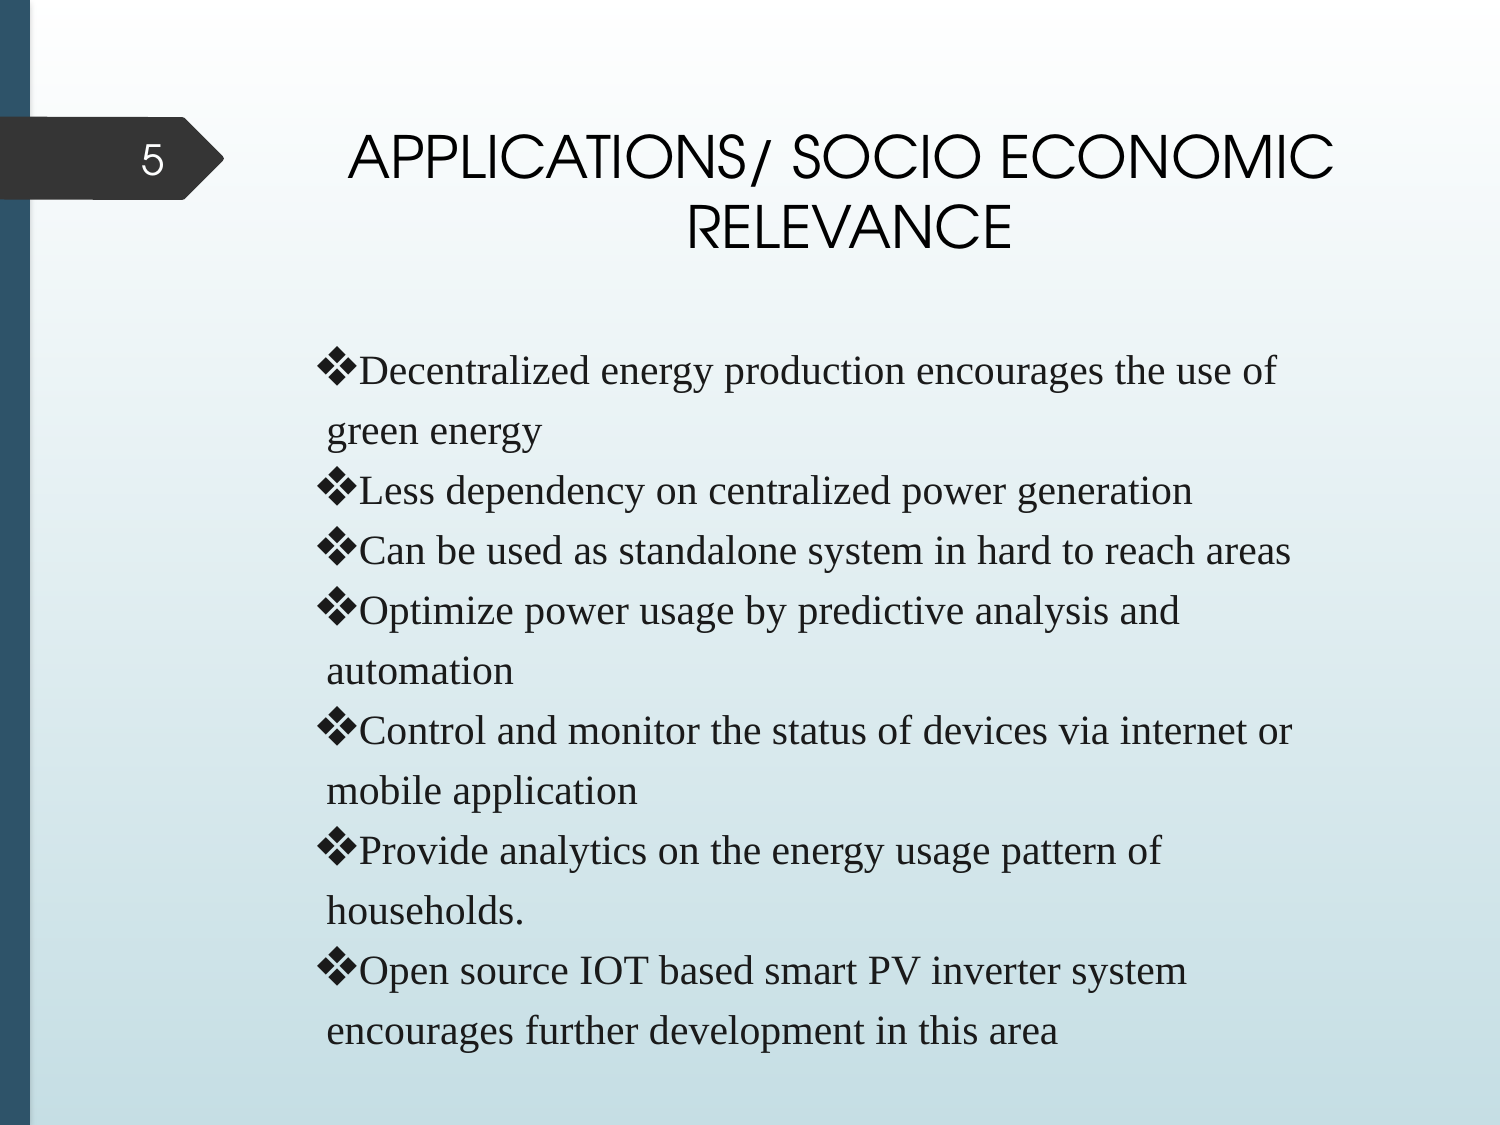

# APPLICATIONS/ SOCIO ECONOMIC RELEVANCE
5
Decentralized energy production encourages the use of green energy
Less dependency on centralized power generation
Can be used as standalone system in hard to reach areas
Optimize power usage by predictive analysis and automation
Control and monitor the status of devices via internet or mobile application
Provide analytics on the energy usage pattern of households.
Open source IOT based smart PV inverter system encourages further development in this area